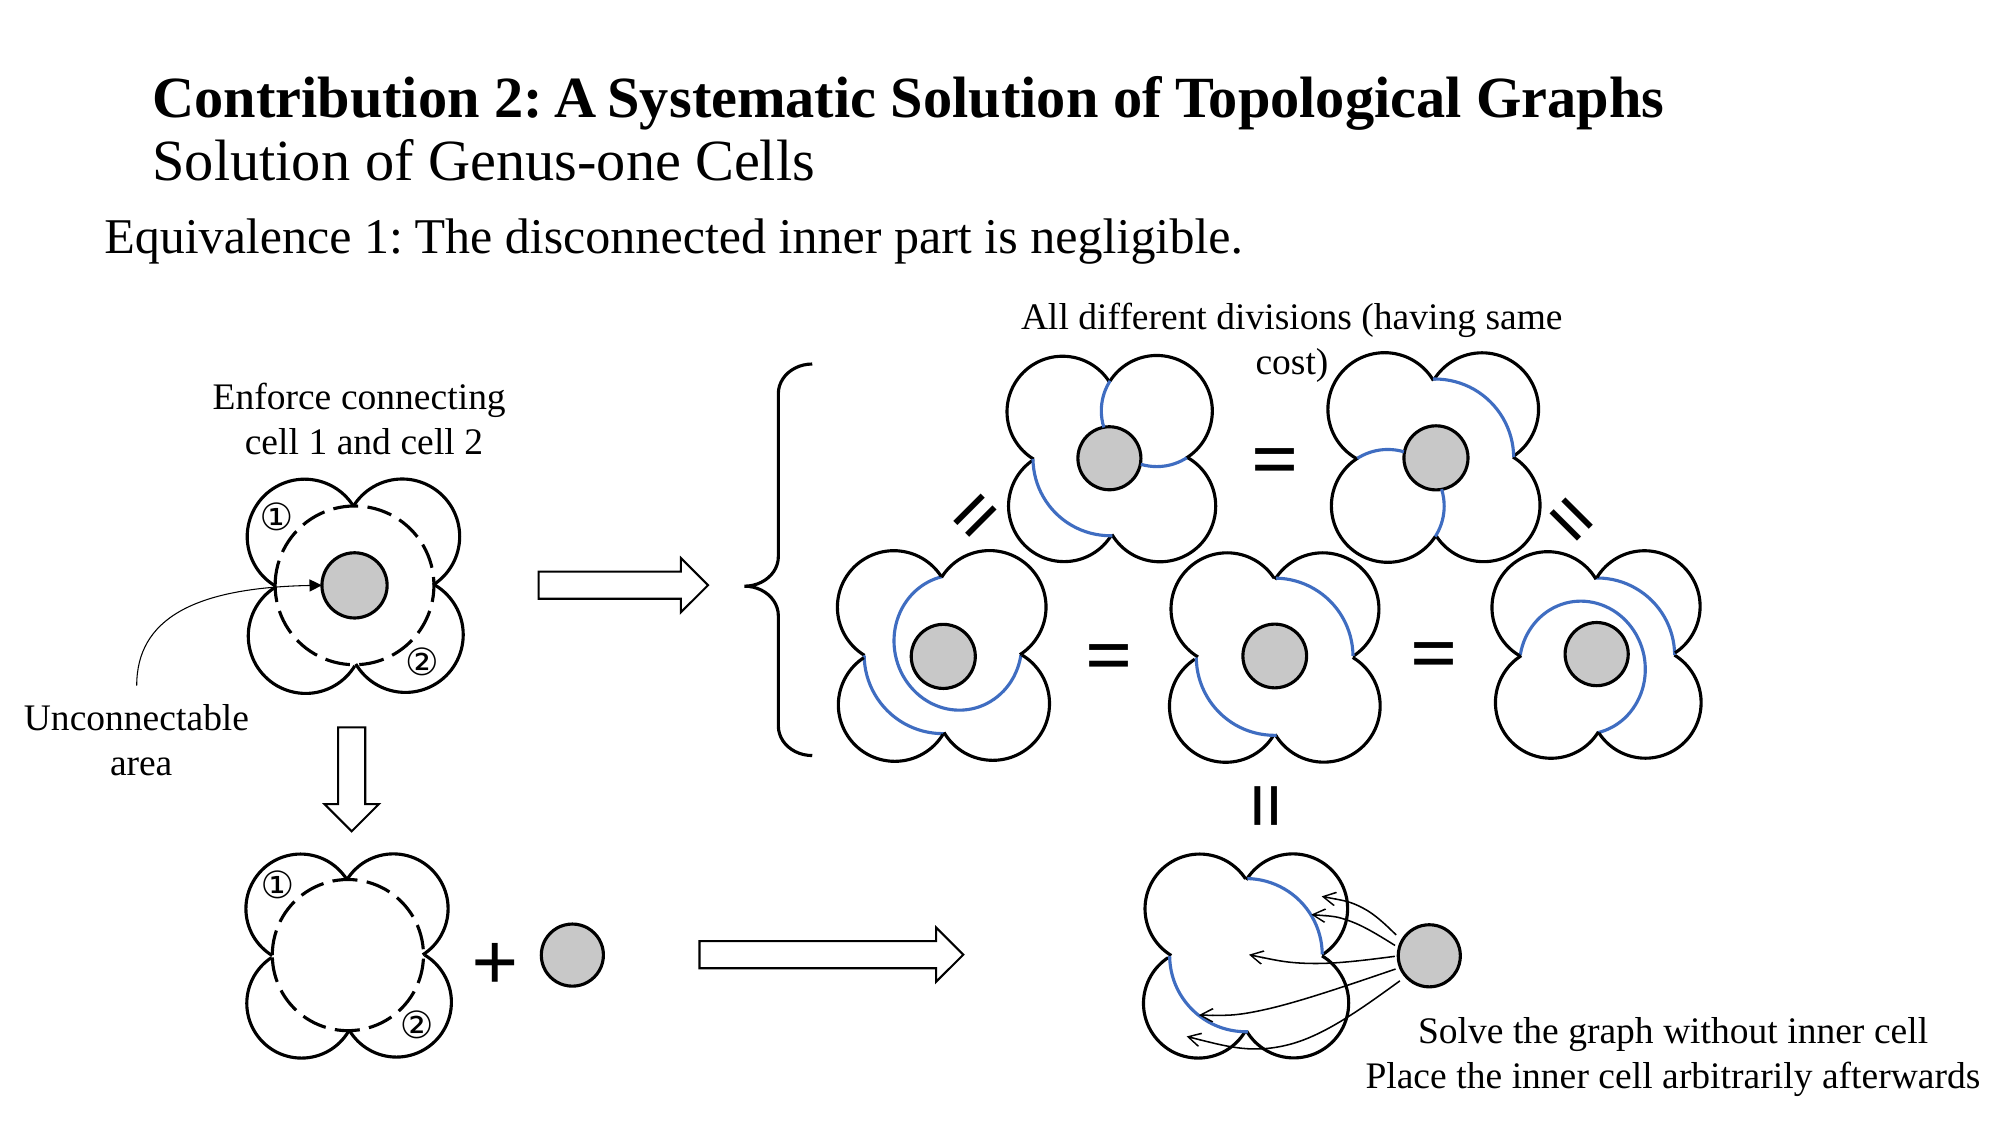

# Contribution 2: A Systematic Solution of Topological Graphs Solution of Genus-one Cells
Equivalence 1: The disconnected inner part is negligible.
All different divisions (having same cost)

Enforce connecting
cell 1 and cell 2
=
=

=
①

=
=
②
Unconnectable
 area
=

①

+

②

Solve the graph without inner cell
Place the inner cell arbitrarily afterwards